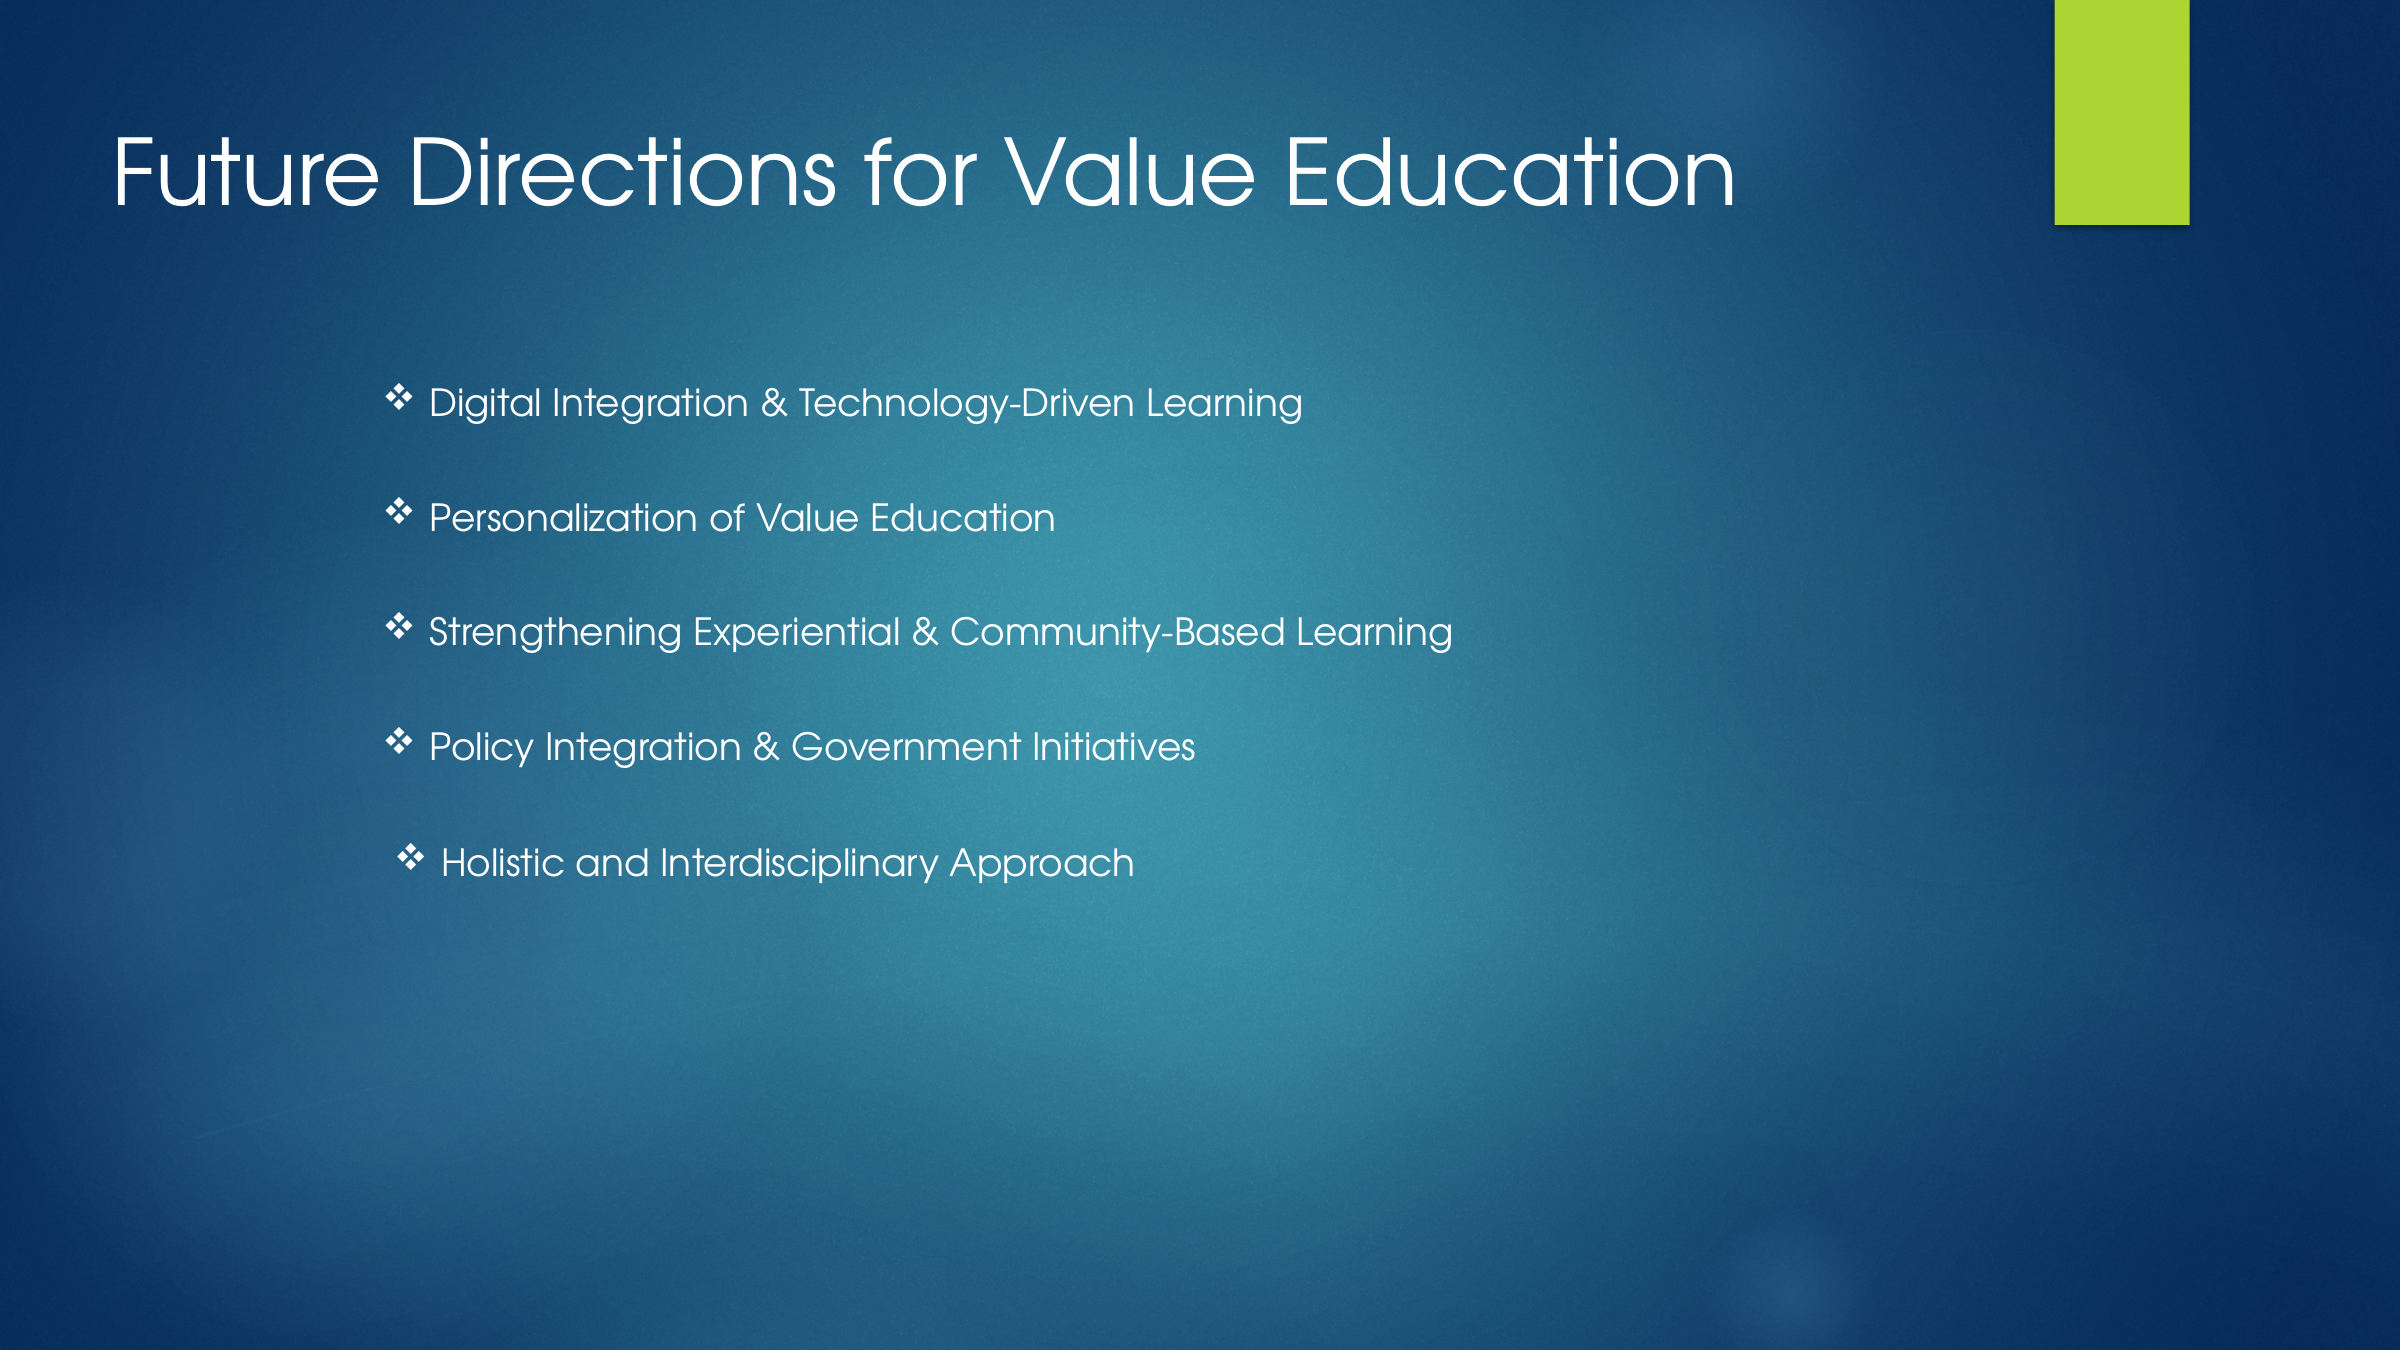

Future Directions for Value Education
Digital Integration & Technology-Driven Learning
Personalization of Value Education
Strengthening Experiential & Community-Based Learning
Policy Integration & Government Initiatives
Holistic and Interdisciplinary Approach